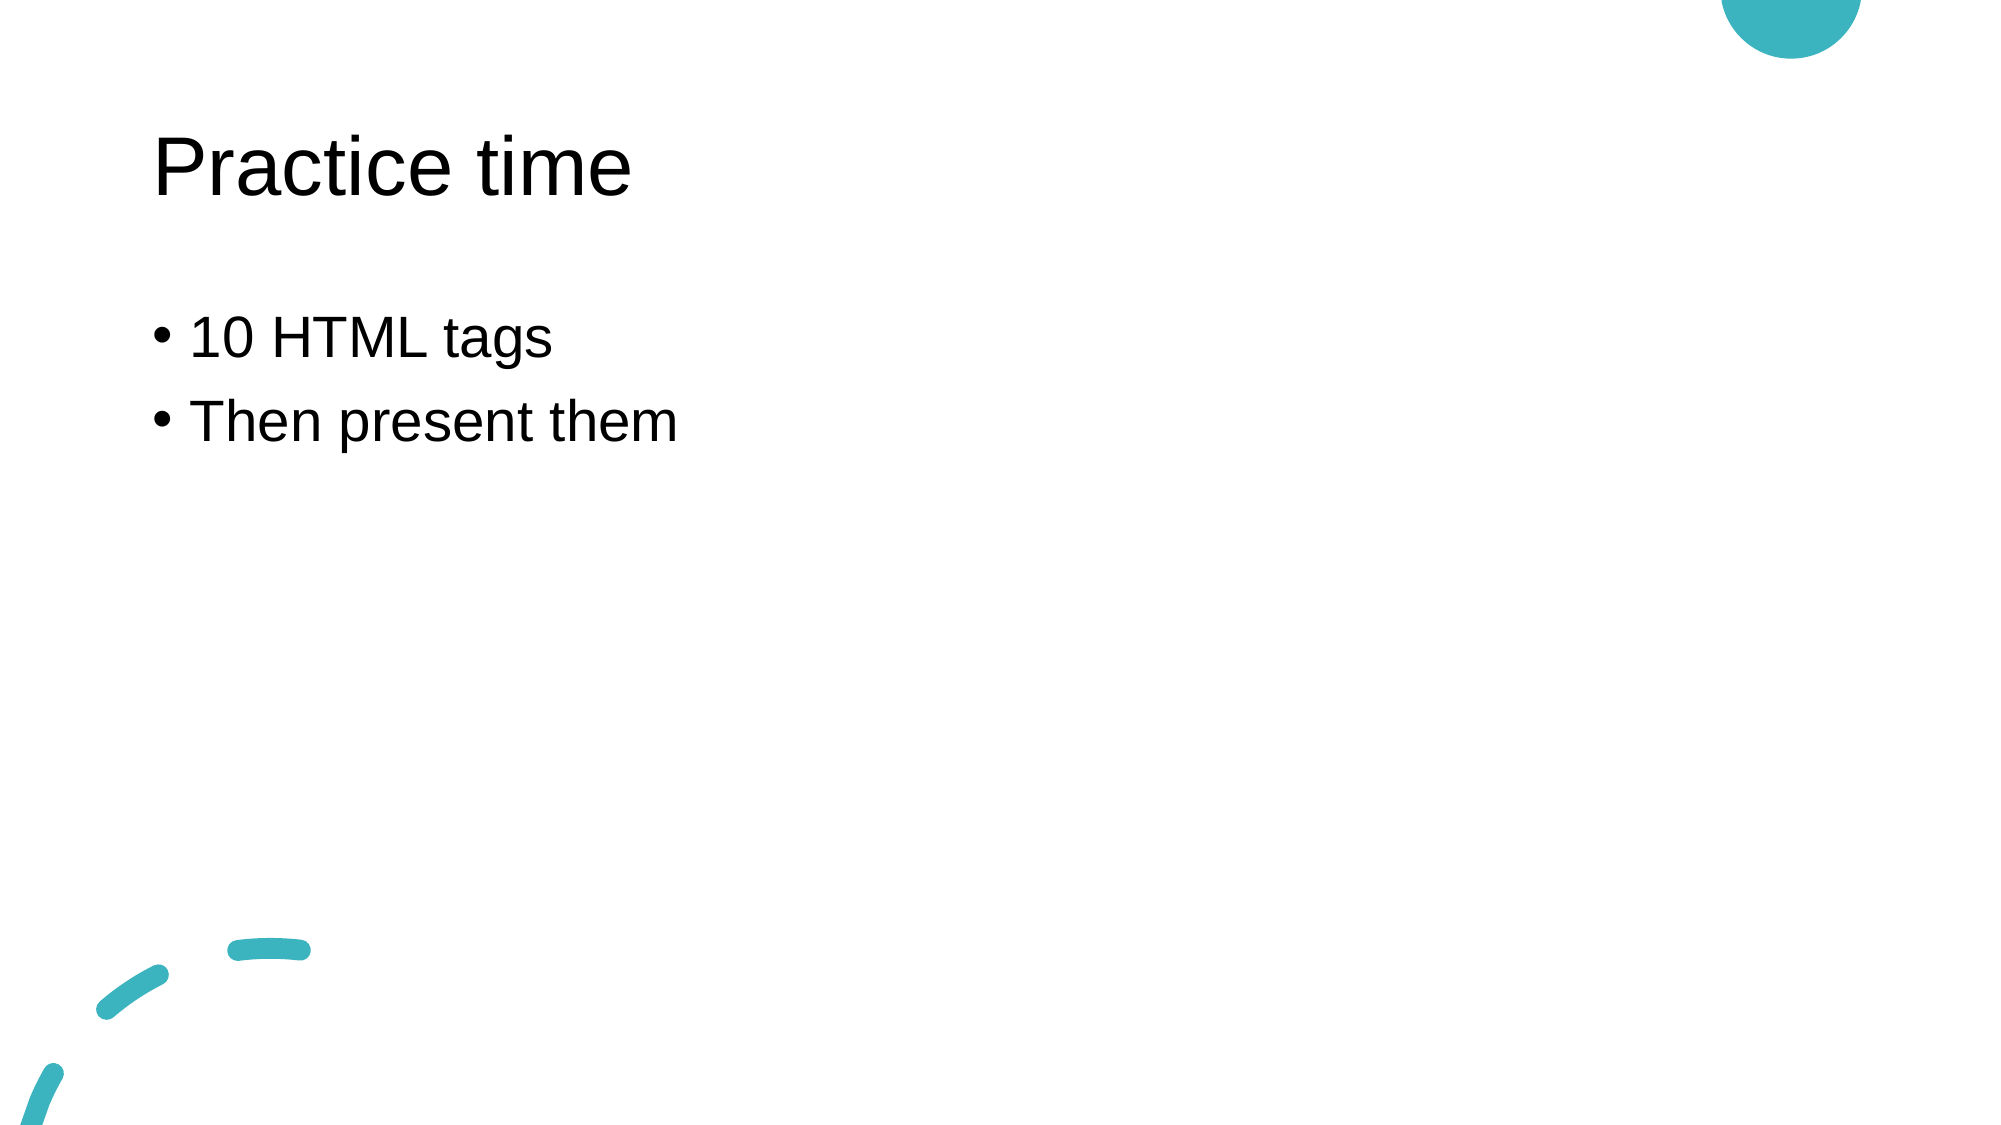

# Practice time
10 HTML tags
Then present them